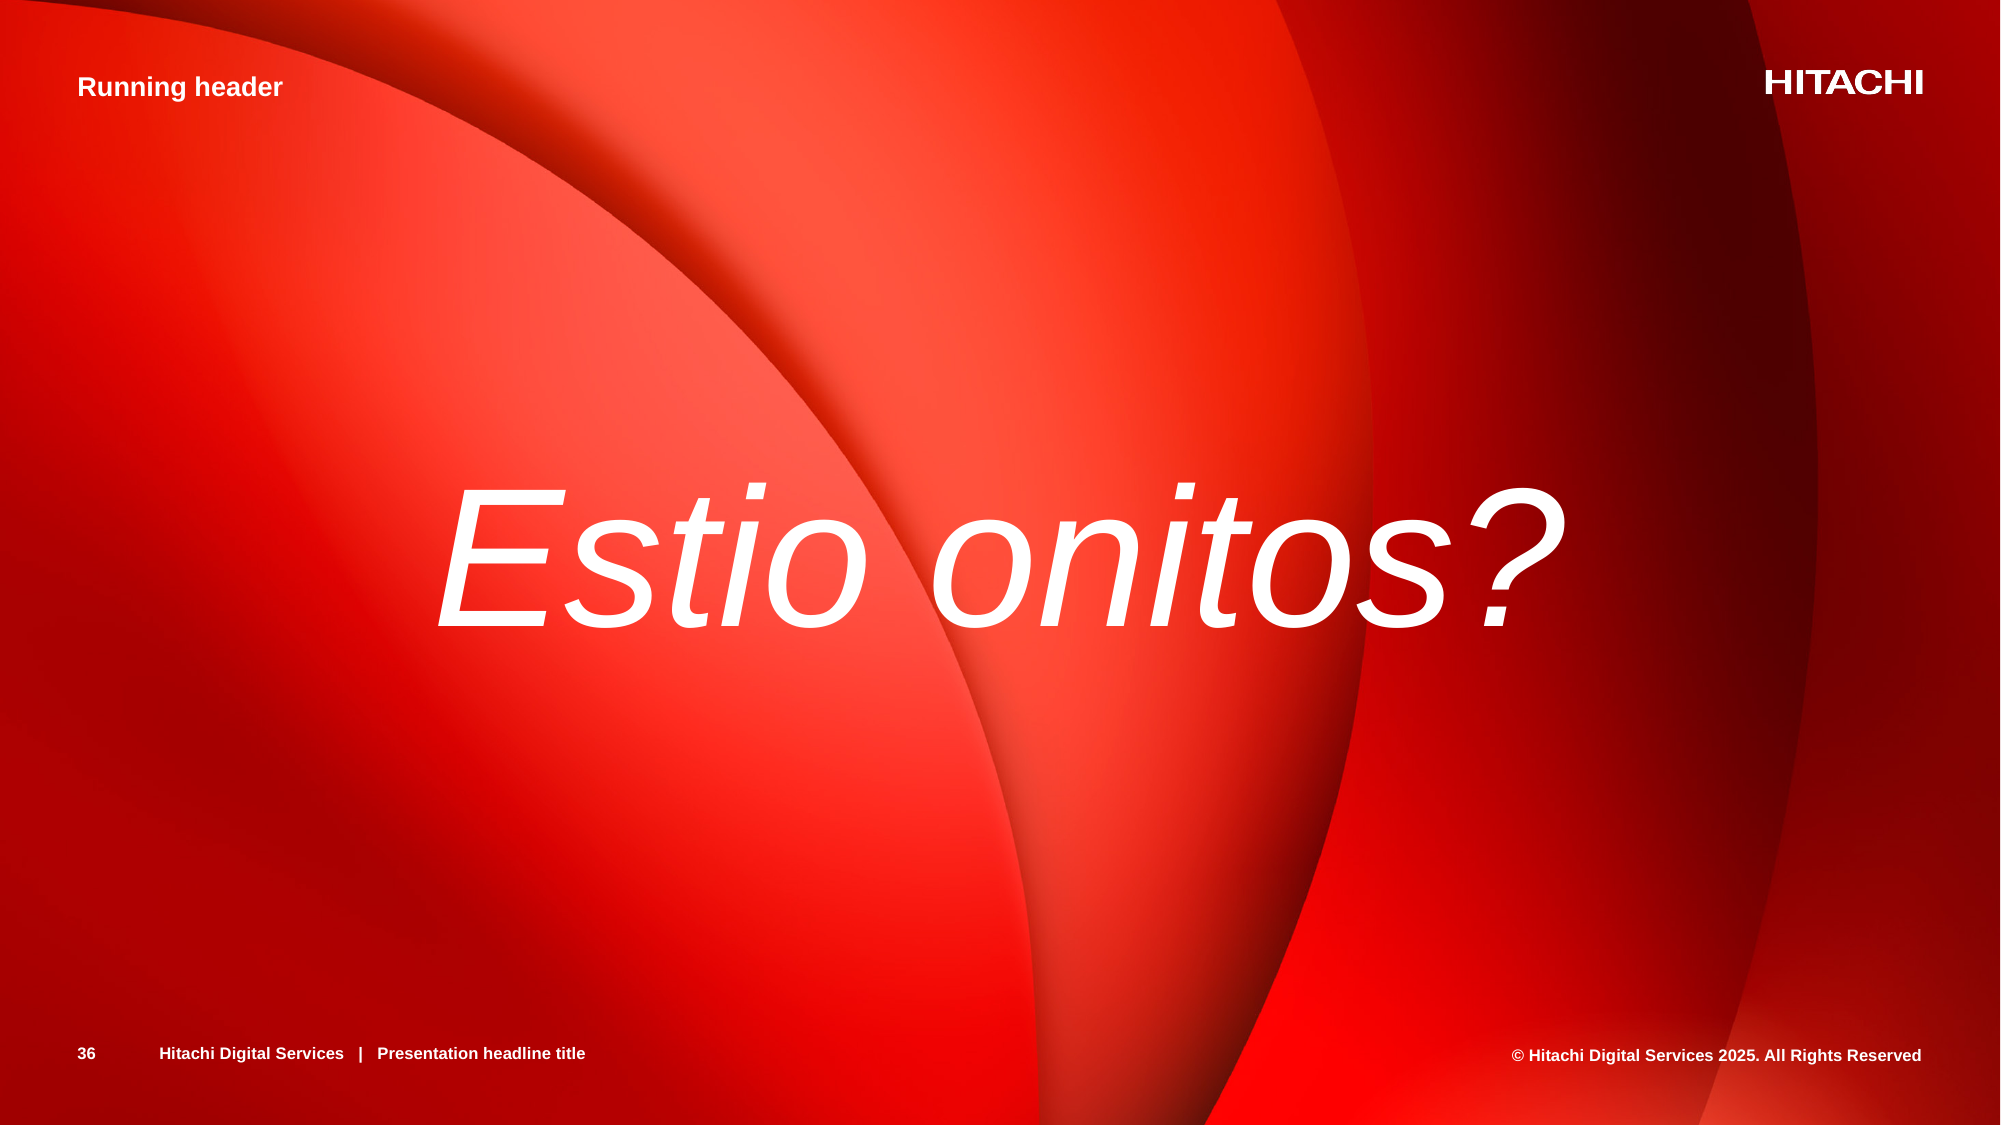

Running header
# Estio onitos?
36
Hitachi Digital Services   |   Presentation headline title